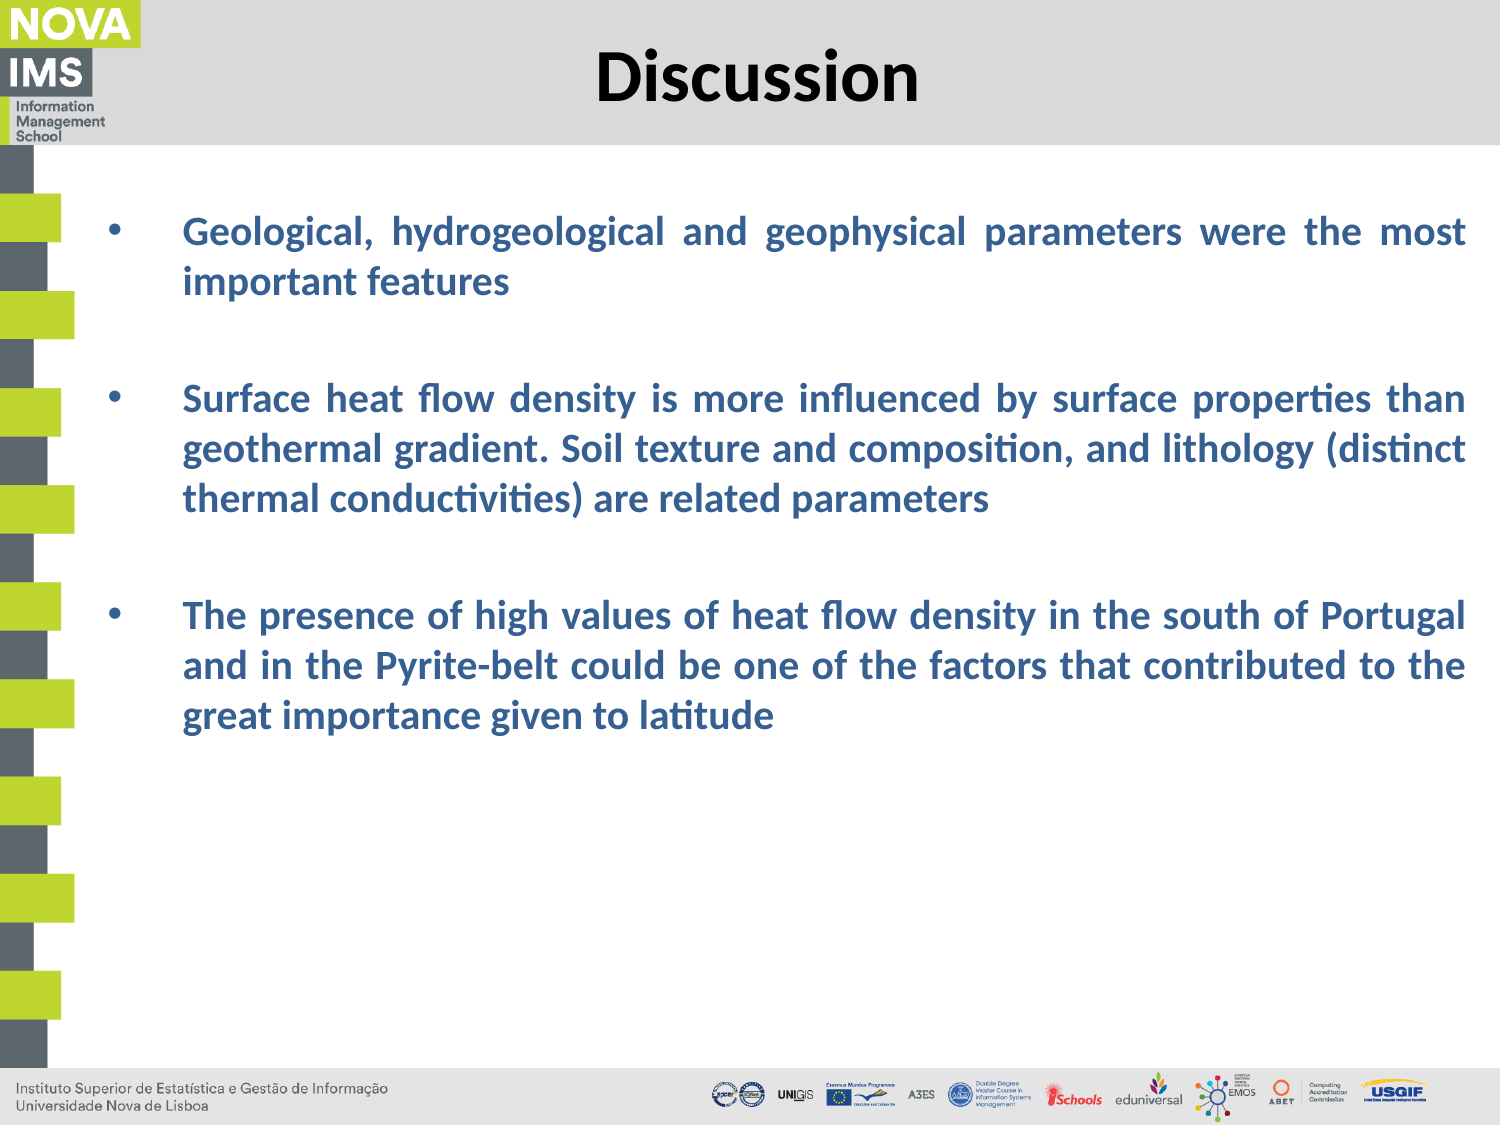

# Discussion
Geological, hydrogeological and geophysical parameters were the most important features

Surface heat flow density is more influenced by surface properties than geothermal gradient. Soil texture and composition, and lithology (distinct thermal conductivities) are related parameters

The presence of high values of heat flow density in the south of Portugal and in the Pyrite-belt could be one of the factors that contributed to the great importance given to latitude